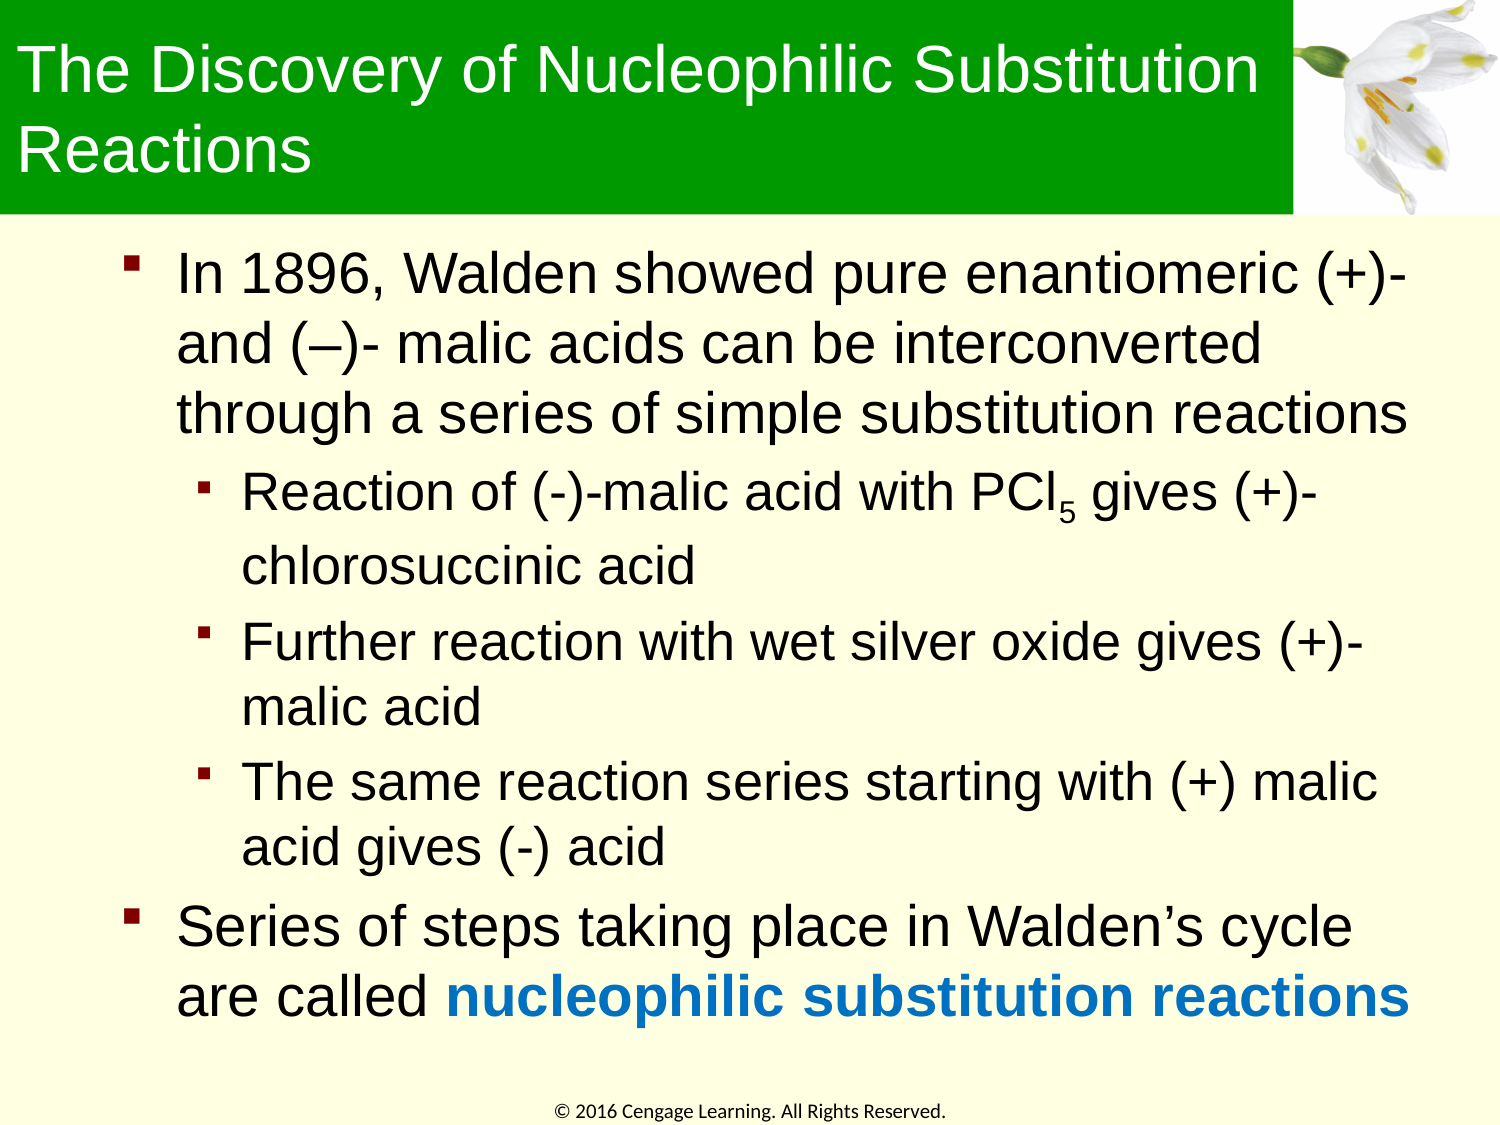

# The Discovery of Nucleophilic Substitution Reactions
In 1896, Walden showed pure enantiomeric (+)- and (–)- malic acids can be interconverted through a series of simple substitution reactions
Reaction of (-)-malic acid with PCl5 gives (+)-chlorosuccinic acid
Further reaction with wet silver oxide gives (+)-malic acid
The same reaction series starting with (+) malic acid gives (-) acid
Series of steps taking place in Walden’s cycle are called nucleophilic substitution reactions